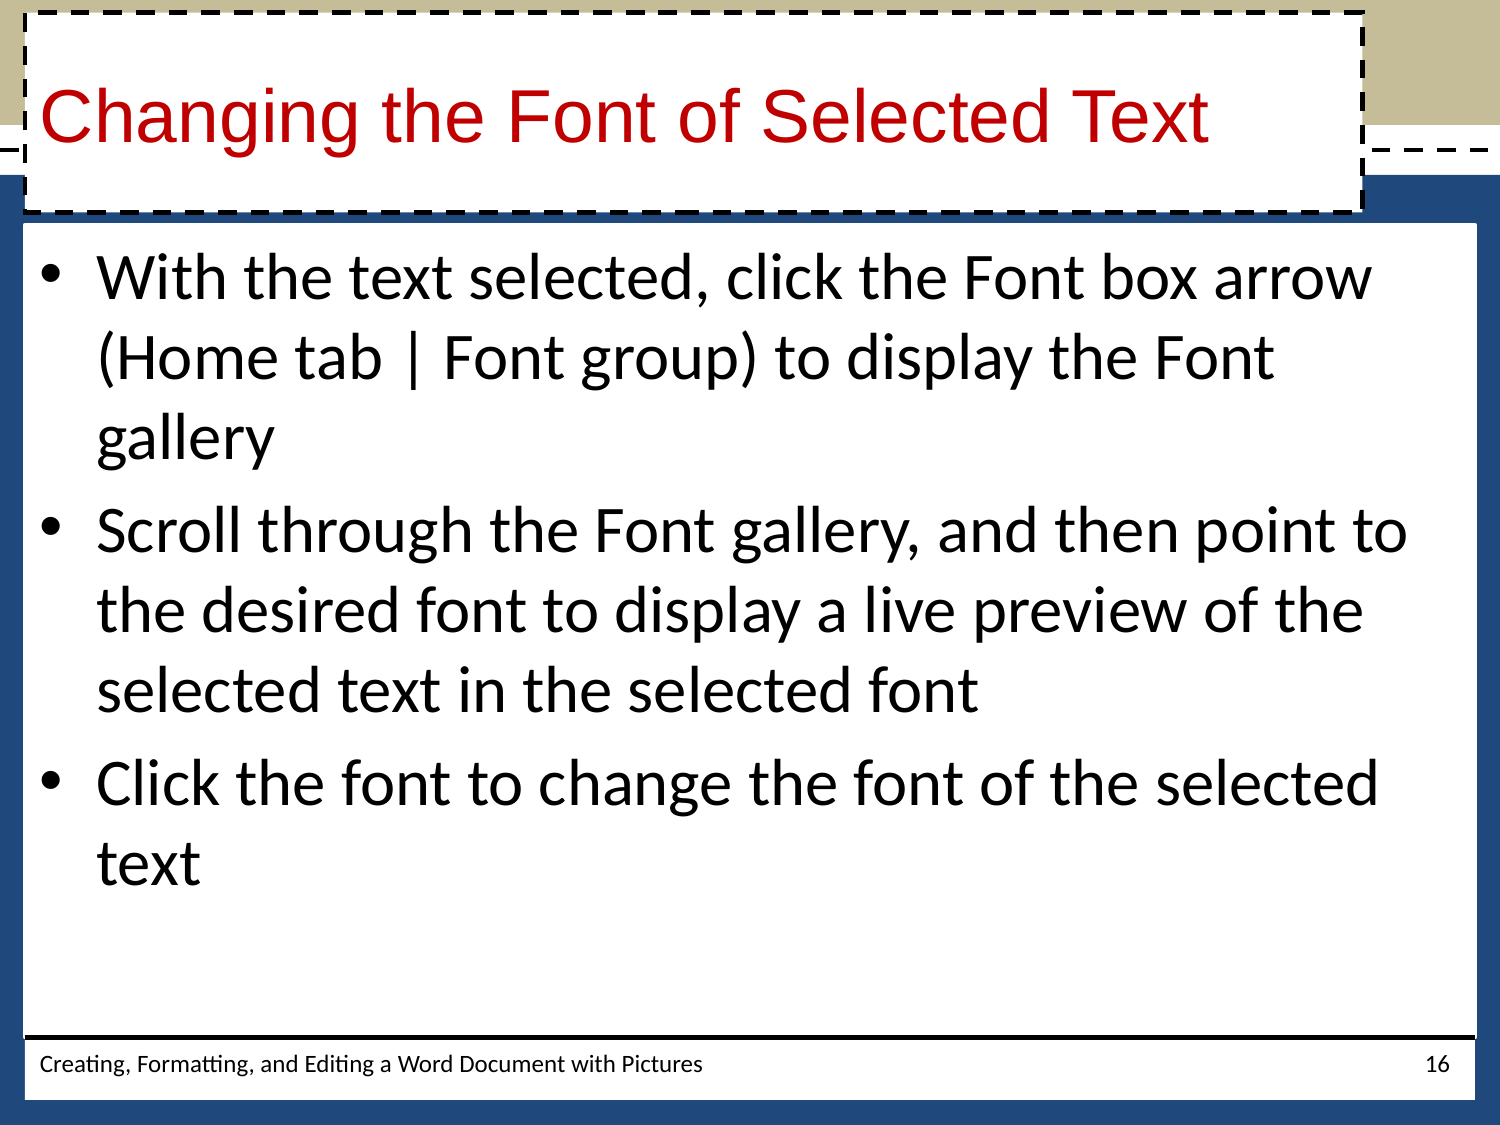

# Changing the Font of Selected Text
With the text selected, click the Font box arrow (Home tab | Font group) to display the Font gallery
Scroll through the Font gallery, and then point to the desired font to display a live preview of the selected text in the selected font
Click the font to change the font of the selected text
Creating, Formatting, and Editing a Word Document with Pictures
16